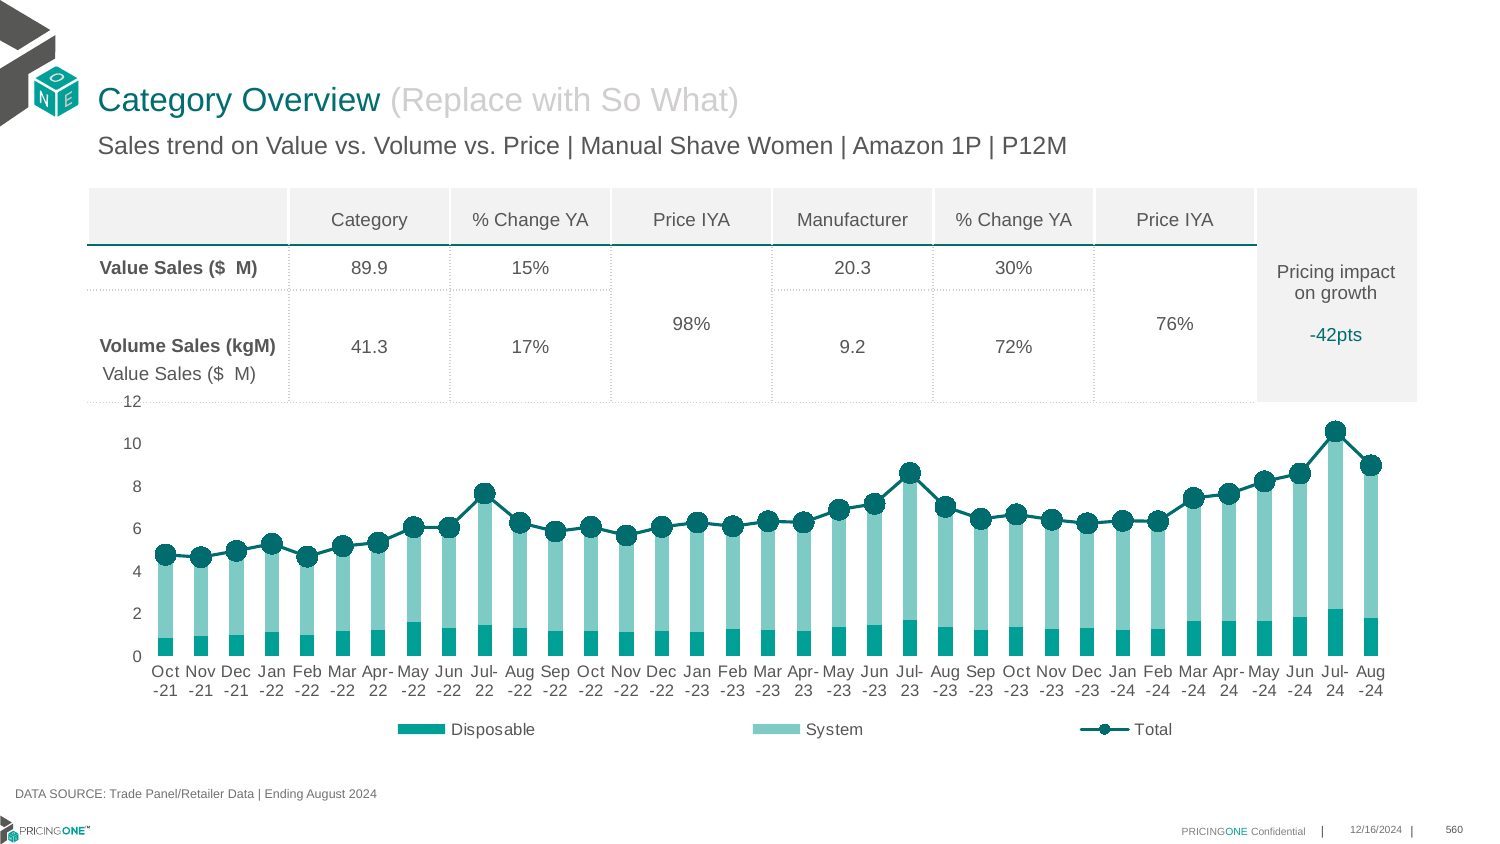

# Category Overview (Replace with So What)
Sales trend on Value vs. Volume vs. Price | Manual Shave Women | Amazon 1P | P12M
|  | Category | % Change YA | Price IYA | Manufacturer | % Change YA | Price IYA | Pricing impact on growth -42pts |
| --- | --- | --- | --- | --- | --- | --- | --- |
| Value Sales ($ M) | 89.9 | 15% | 98% | 20.3 | 30% | 76% |  |
| Volume Sales (kgM) | 41.3 | 17% |  | 9.2 | 72% |  |  |
Value Sales ($  M)

### Chart

| Category | Disposable | System | Total |
|---|---|---|---|
| Oct-21 | 0.864241 | 3.900121 | 4.764362 |
| Nov-21 | 0.927985 | 3.722985 | 4.65097 |
| Dec-21 | 1.003475 | 3.947945 | 4.95142 |
| Jan-22 | 1.130501 | 4.152908 | 5.283409 |
| Feb-22 | 1.002125 | 3.676103 | 4.678228 |
| Mar-22 | 1.167181 | 4.005706 | 5.172887 |
| Apr-22 | 1.213345 | 4.123656 | 5.337001 |
| May-22 | 1.578068 | 4.48288 | 6.060948 |
| Jun-22 | 1.335153 | 4.713316 | 6.048469 |
| Jul-22 | 1.461896 | 6.189028 | 7.650924 |
| Aug-22 | 1.312924 | 4.960212 | 6.273136 |
| Sep-22 | 1.183297 | 4.675681 | 5.858978 |
| Oct-22 | 1.190678 | 4.886119 | 6.076797 |
| Nov-22 | 1.130916 | 4.540242 | 5.671158 |
| Dec-22 | 1.195124 | 4.881251 | 6.076375 |
| Jan-23 | 1.145863 | 5.138433 | 6.284296 |
| Feb-23 | 1.277539 | 4.827799 | 6.105338 |
| Mar-23 | 1.229642 | 5.111764 | 6.341406 |
| Apr-23 | 1.19103 | 5.099776 | 6.290806 |
| May-23 | 1.377941 | 5.508871 | 6.886812 |
| Jun-23 | 1.464105 | 5.699533 | 7.163638 |
| Jul-23 | 1.714752 | 6.89688 | 8.611632 |
| Aug-23 | 1.358314 | 5.66367 | 7.021984 |
| Sep-23 | 1.24574 | 5.205322 | 6.451062 |
| Oct-23 | 1.347298 | 5.31893 | 6.666228 |
| Nov-23 | 1.259311 | 5.156409 | 6.41572 |
| Dec-23 | 1.32509 | 4.91923 | 6.24432 |
| Jan-24 | 1.245489 | 5.11852 | 6.364009 |
| Feb-24 | 1.292818 | 5.047365 | 6.340183 |
| Mar-24 | 1.632783 | 5.801345 | 7.434128 |
| Apr-24 | 1.639565 | 5.992577 | 7.632142 |
| May-24 | 1.646544 | 6.57112 | 8.217664 |
| Jun-24 | 1.825679 | 6.763778 | 8.589457 |
| Jul-24 | 2.198762 | 8.370339 | 10.569101 |
| Aug-24 | 1.784063 | 7.187013 | 8.971076 |
DATA SOURCE: Trade Panel/Retailer Data | Ending August 2024

12/16/2024
560